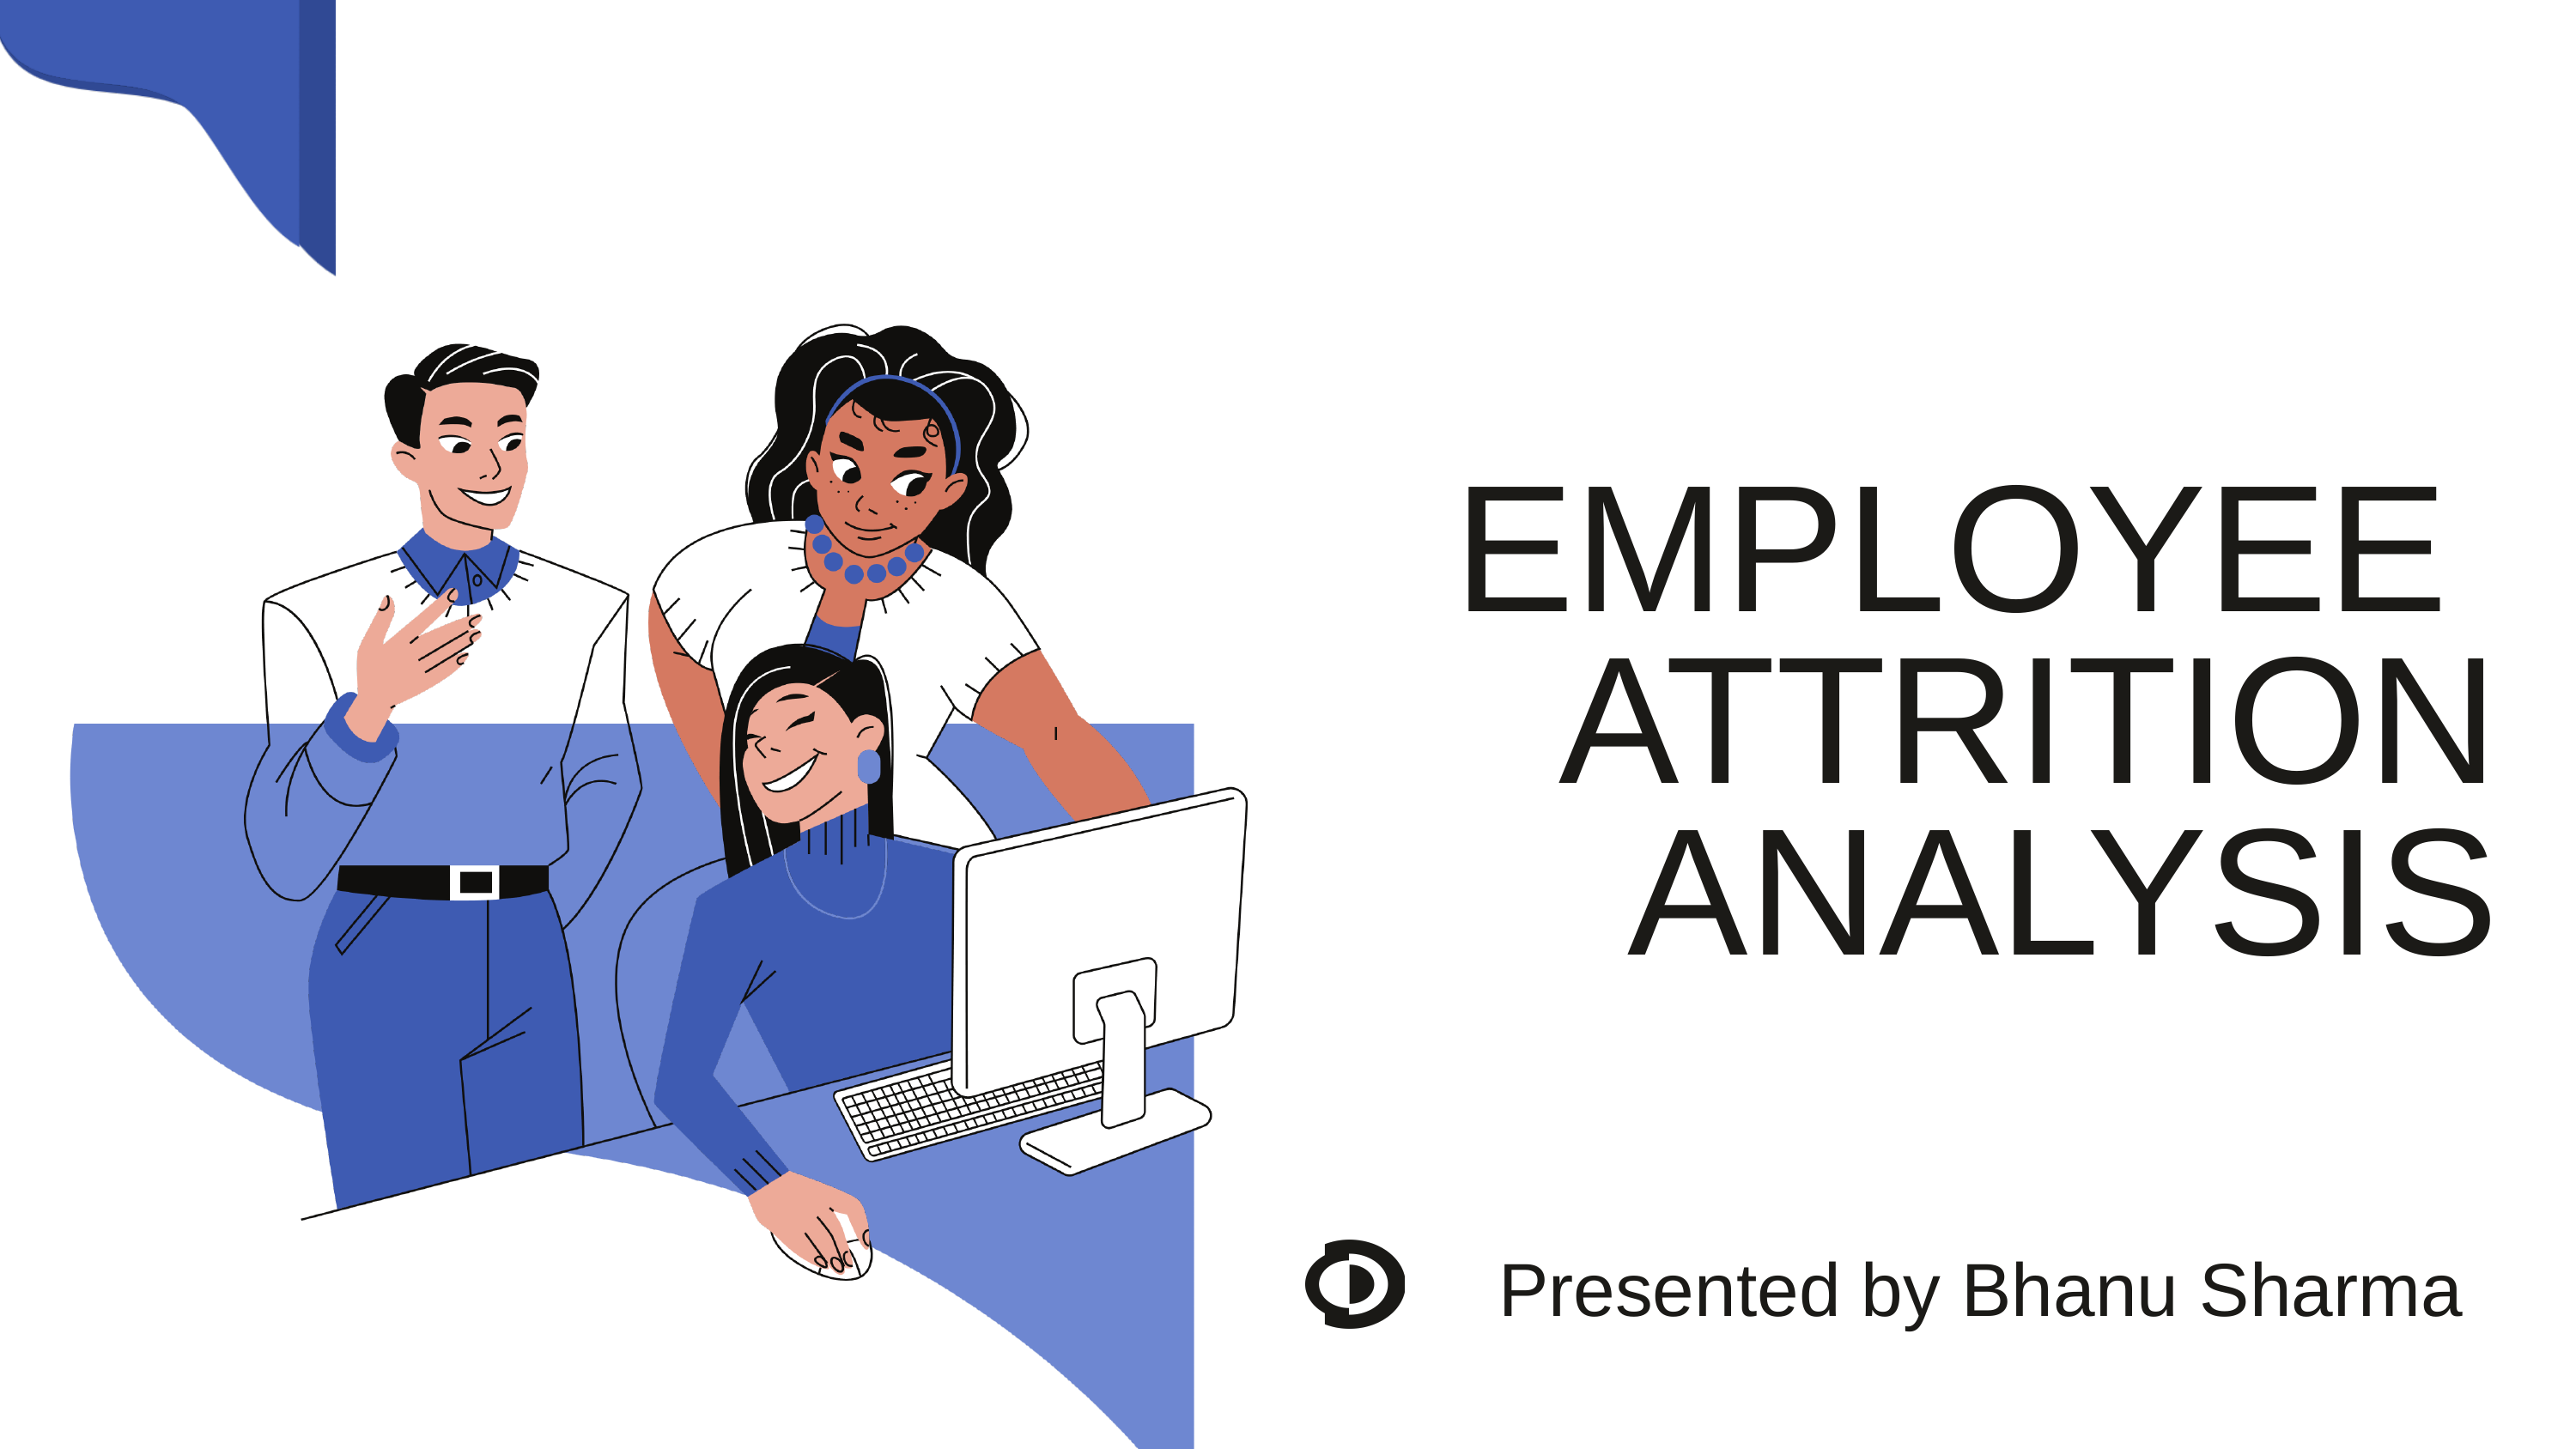

EMPLOYEE
ATTRITION
ANALYSIS

Presented by Bhanu Sharma